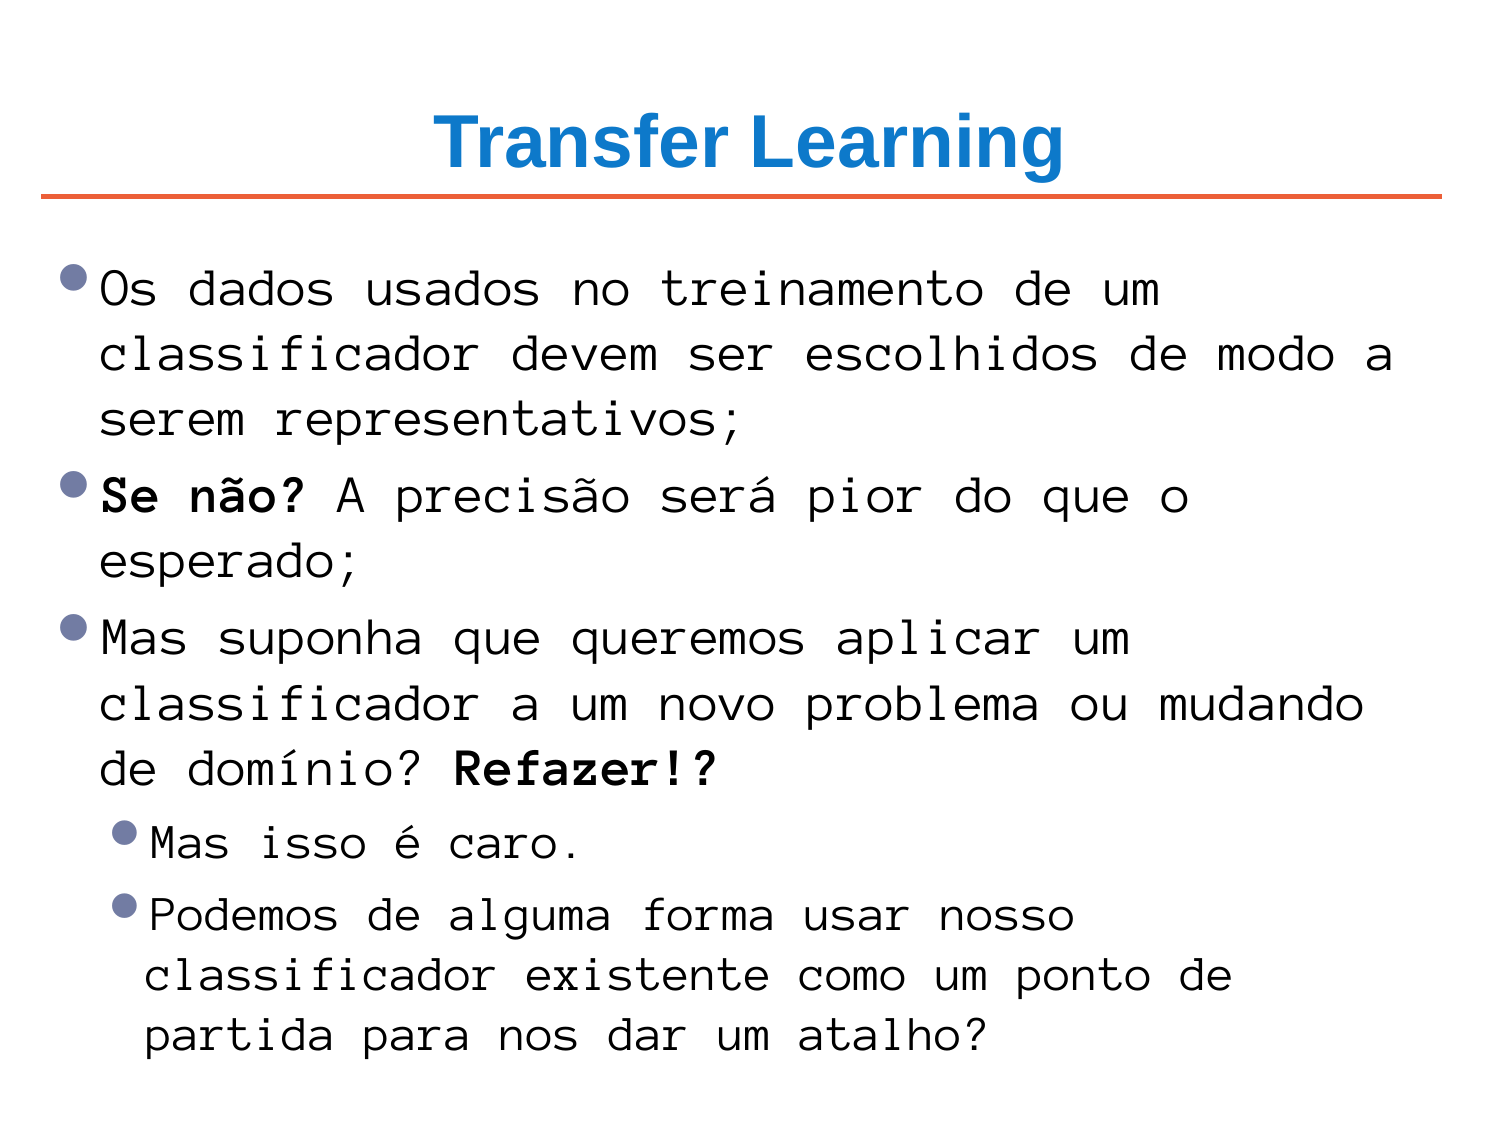

# Transfer Learning
Os dados usados ​​no treinamento de um classificador devem ser escolhidos de modo a serem representativos;
Se não? A precisão será pior do que o esperado;
Mas suponha que queremos aplicar um classificador a um novo problema ou mudando de domínio? Refazer!?
Mas isso é caro.
Podemos de alguma forma usar nosso classificador existente como um ponto de partida para nos dar um atalho?

Isso  é Transfer Learning!